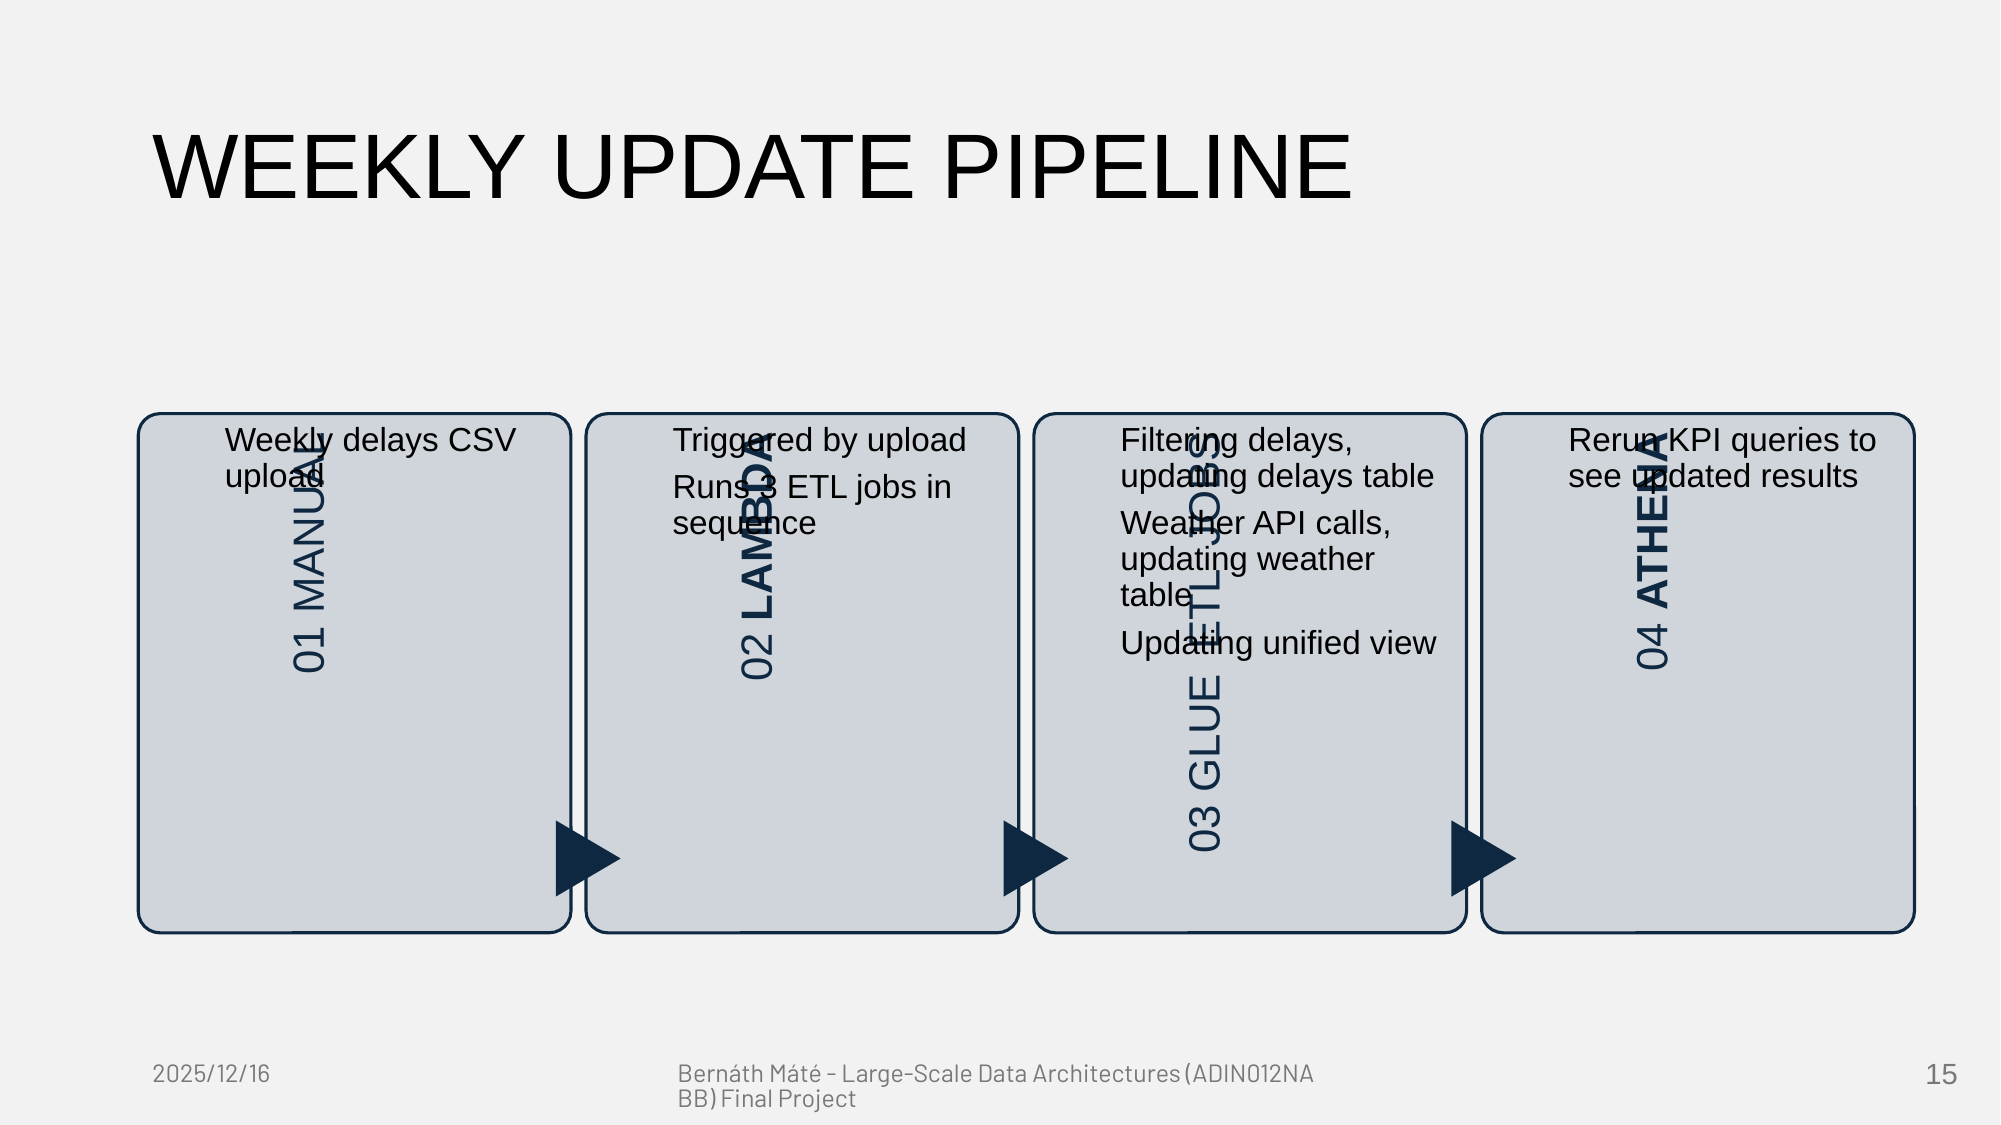

# Weekly Update pipeline
01 MANUAL
Weekly delays CSV upload
02 LAMBDA
Triggered by upload
Runs 3 ETL jobs in sequence
03 GLUE  ETL  JOBS
Filtering delays, updating delays table
Weather API calls, updating weather table
Updating unified view
04 ATHENA
Rerun KPI queries to see updated results
2025/12/16
Bernáth Máté - Large-Scale Data Architectures (ADIN012NABB) Final Project
15